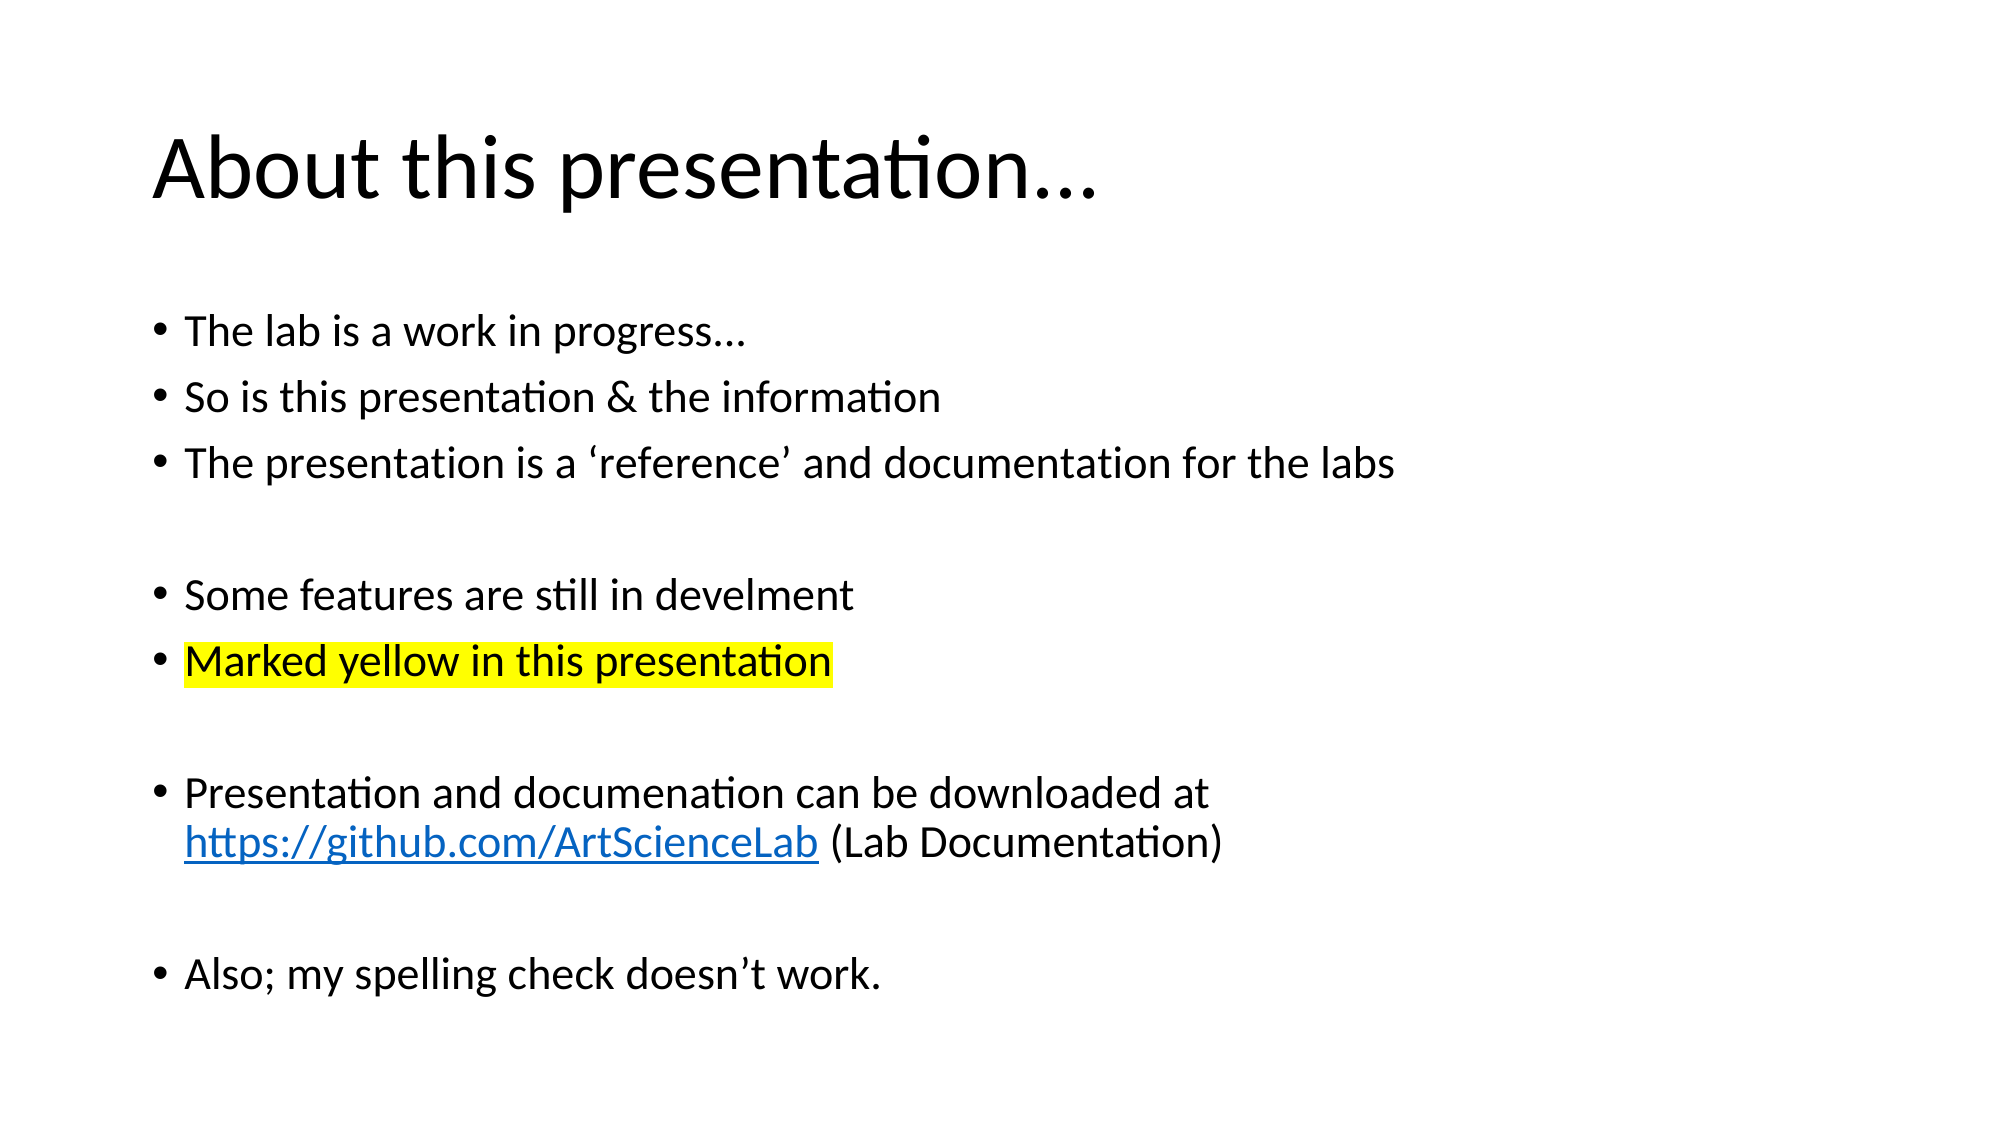

# About this presentation...
The lab is a work in progress...
So is this presentation & the information
The presentation is a ‘reference’ and documentation for the labs

Some features are still in develment
Marked yellow in this presentation

Presentation and documenation can be downloaded at https://github.com/ArtScienceLab (Lab Documentation)

Also; my spelling check doesn’t work.